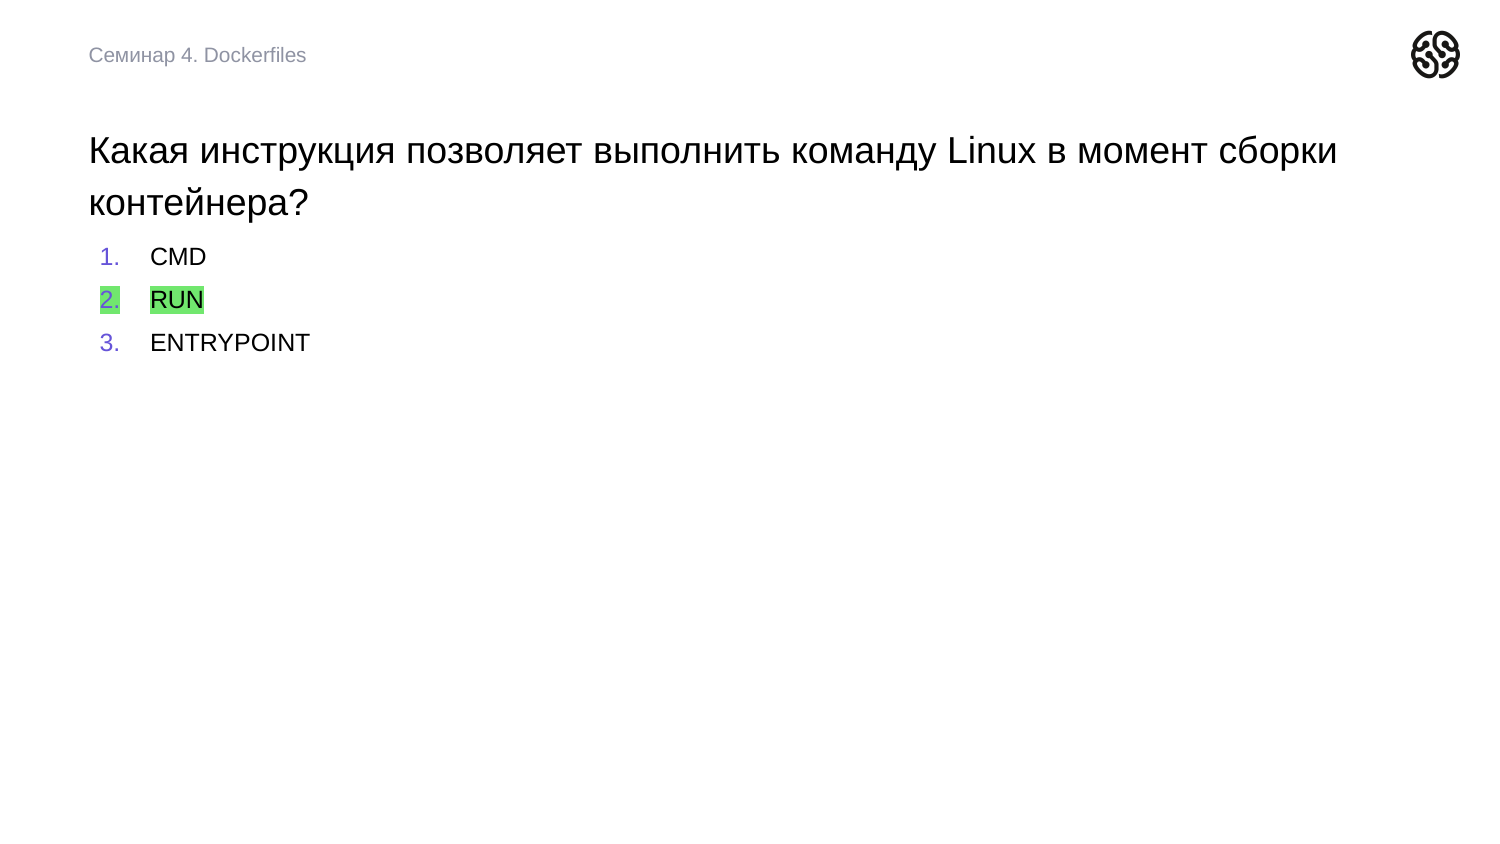

Семинар 4. Dockerfiles
Какая инструкция позволяет выполнить команду Linux в момент сборки контейнера?
CMD
RUN
ENTRYPOINT